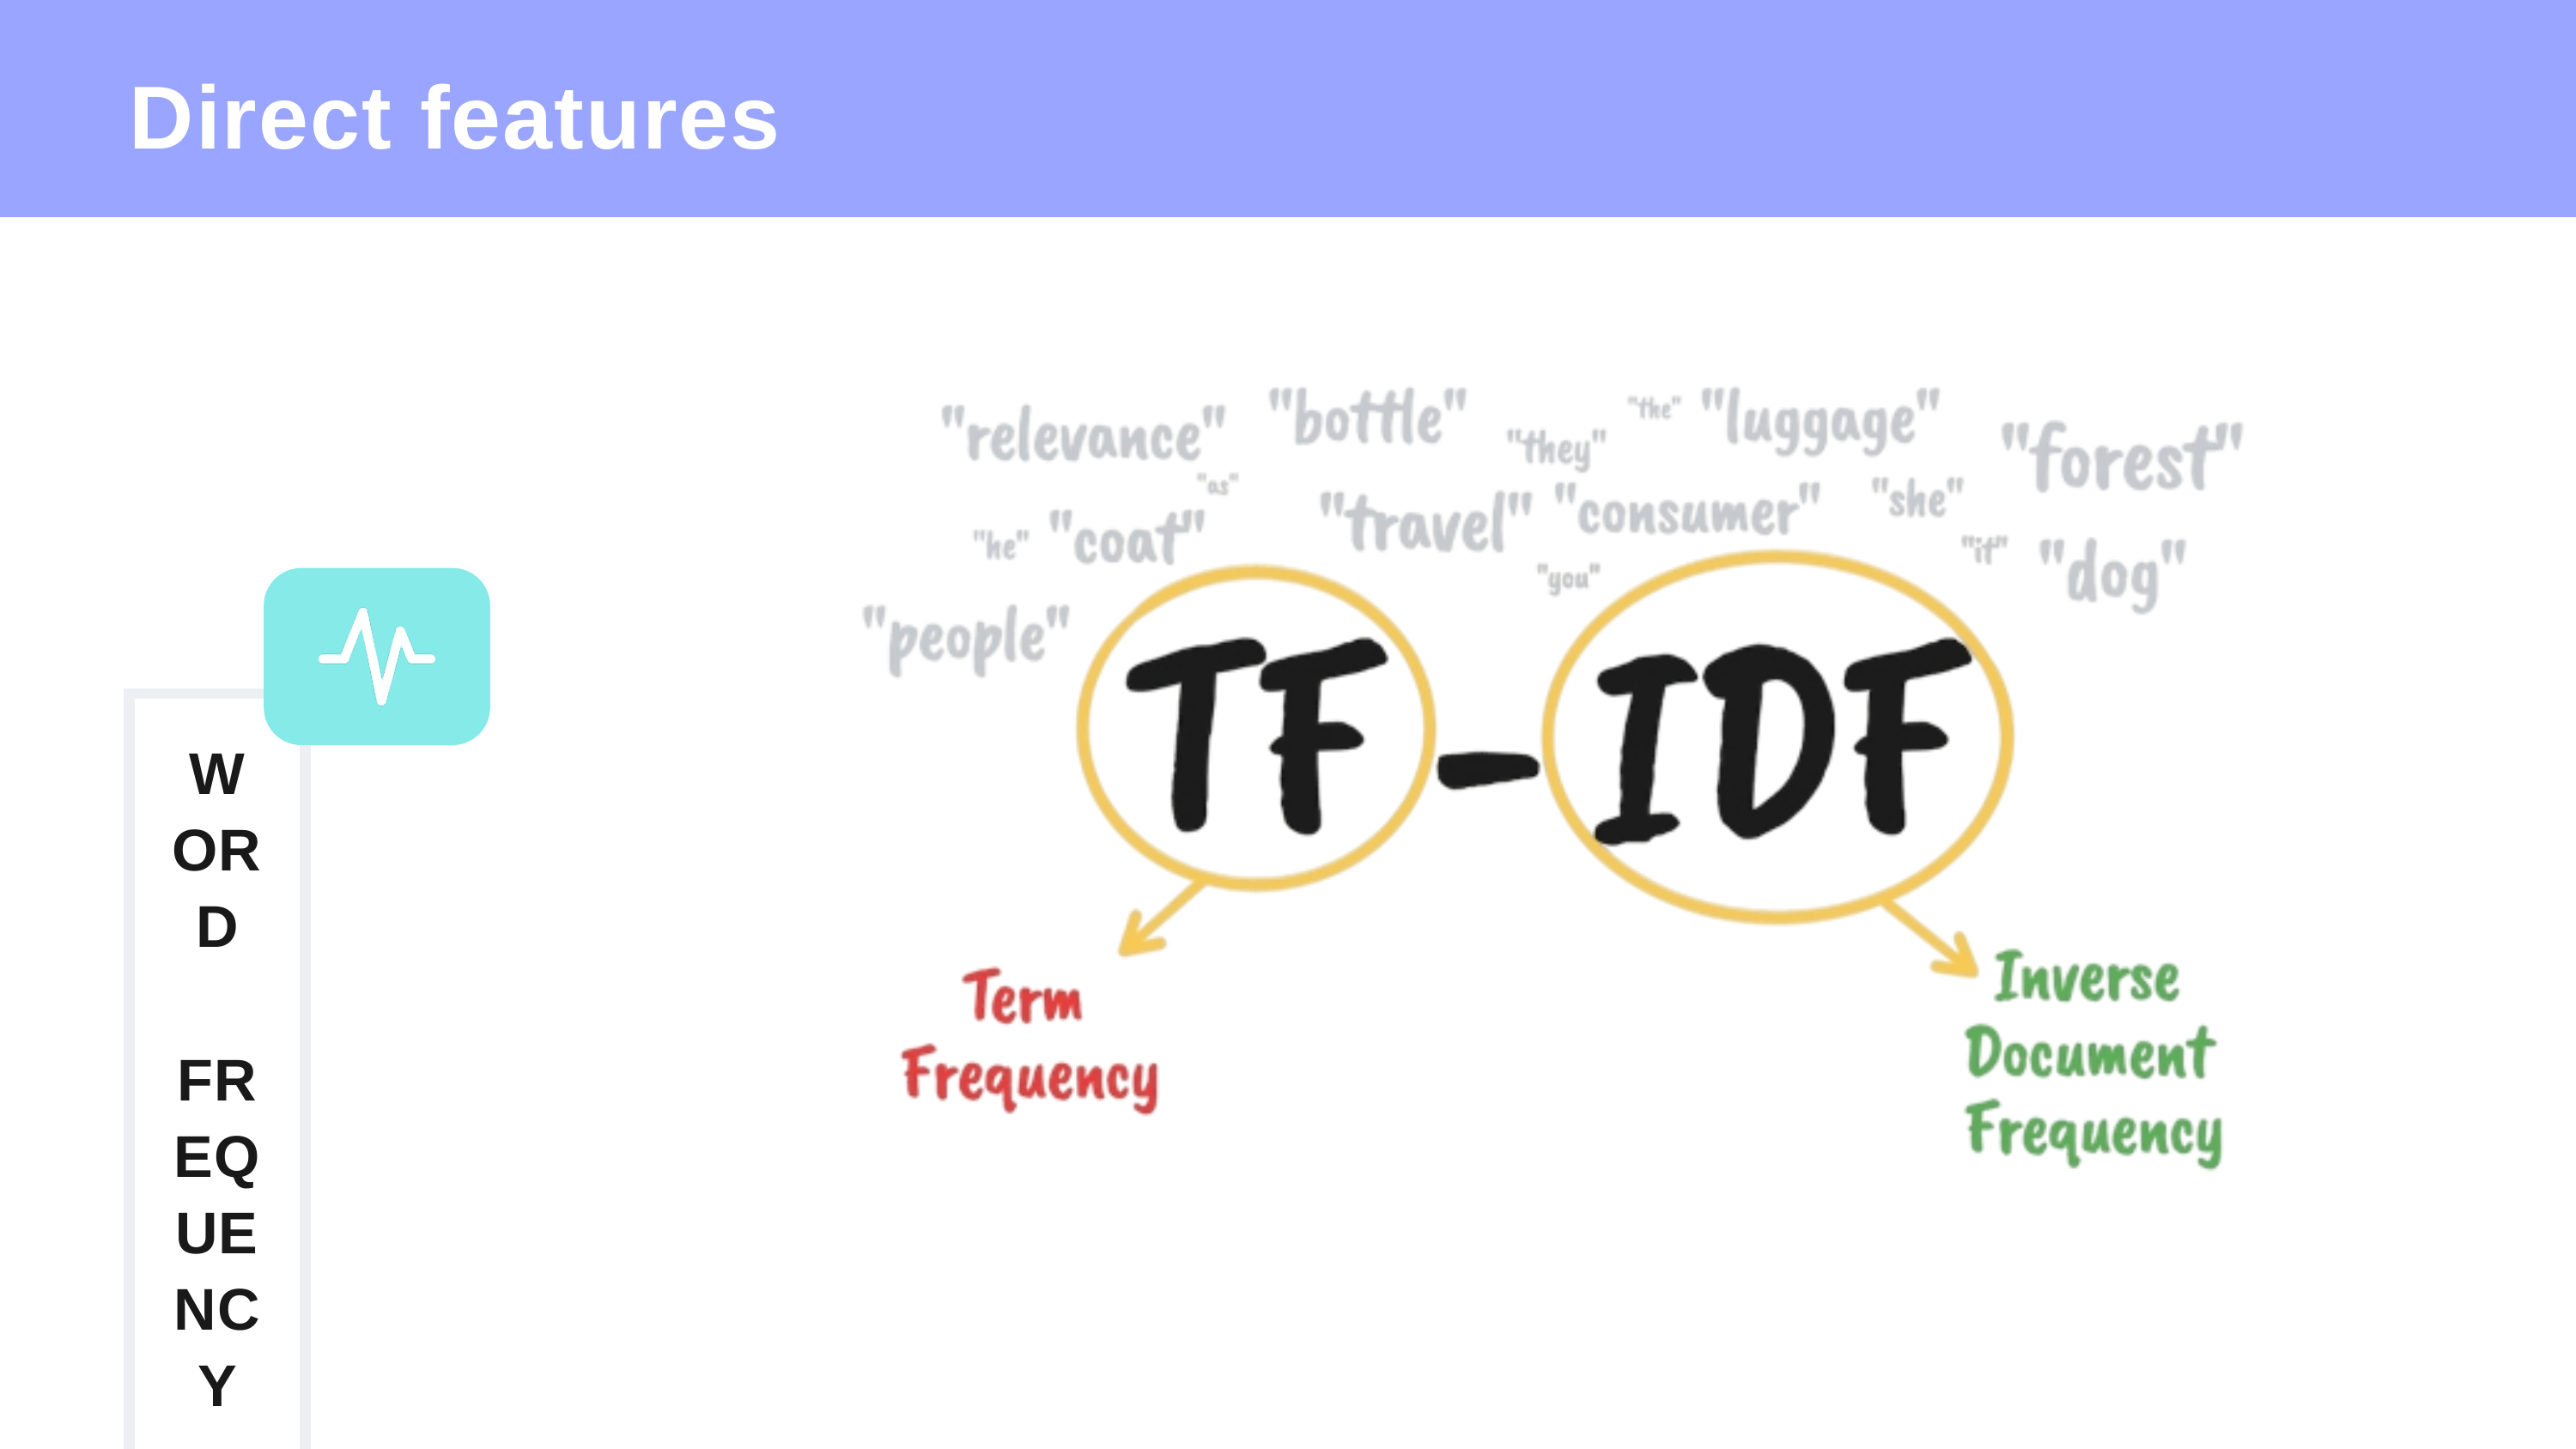

Direct features

| WORD FREQUENCY |
| --- |
| WORD FREQUENCY |